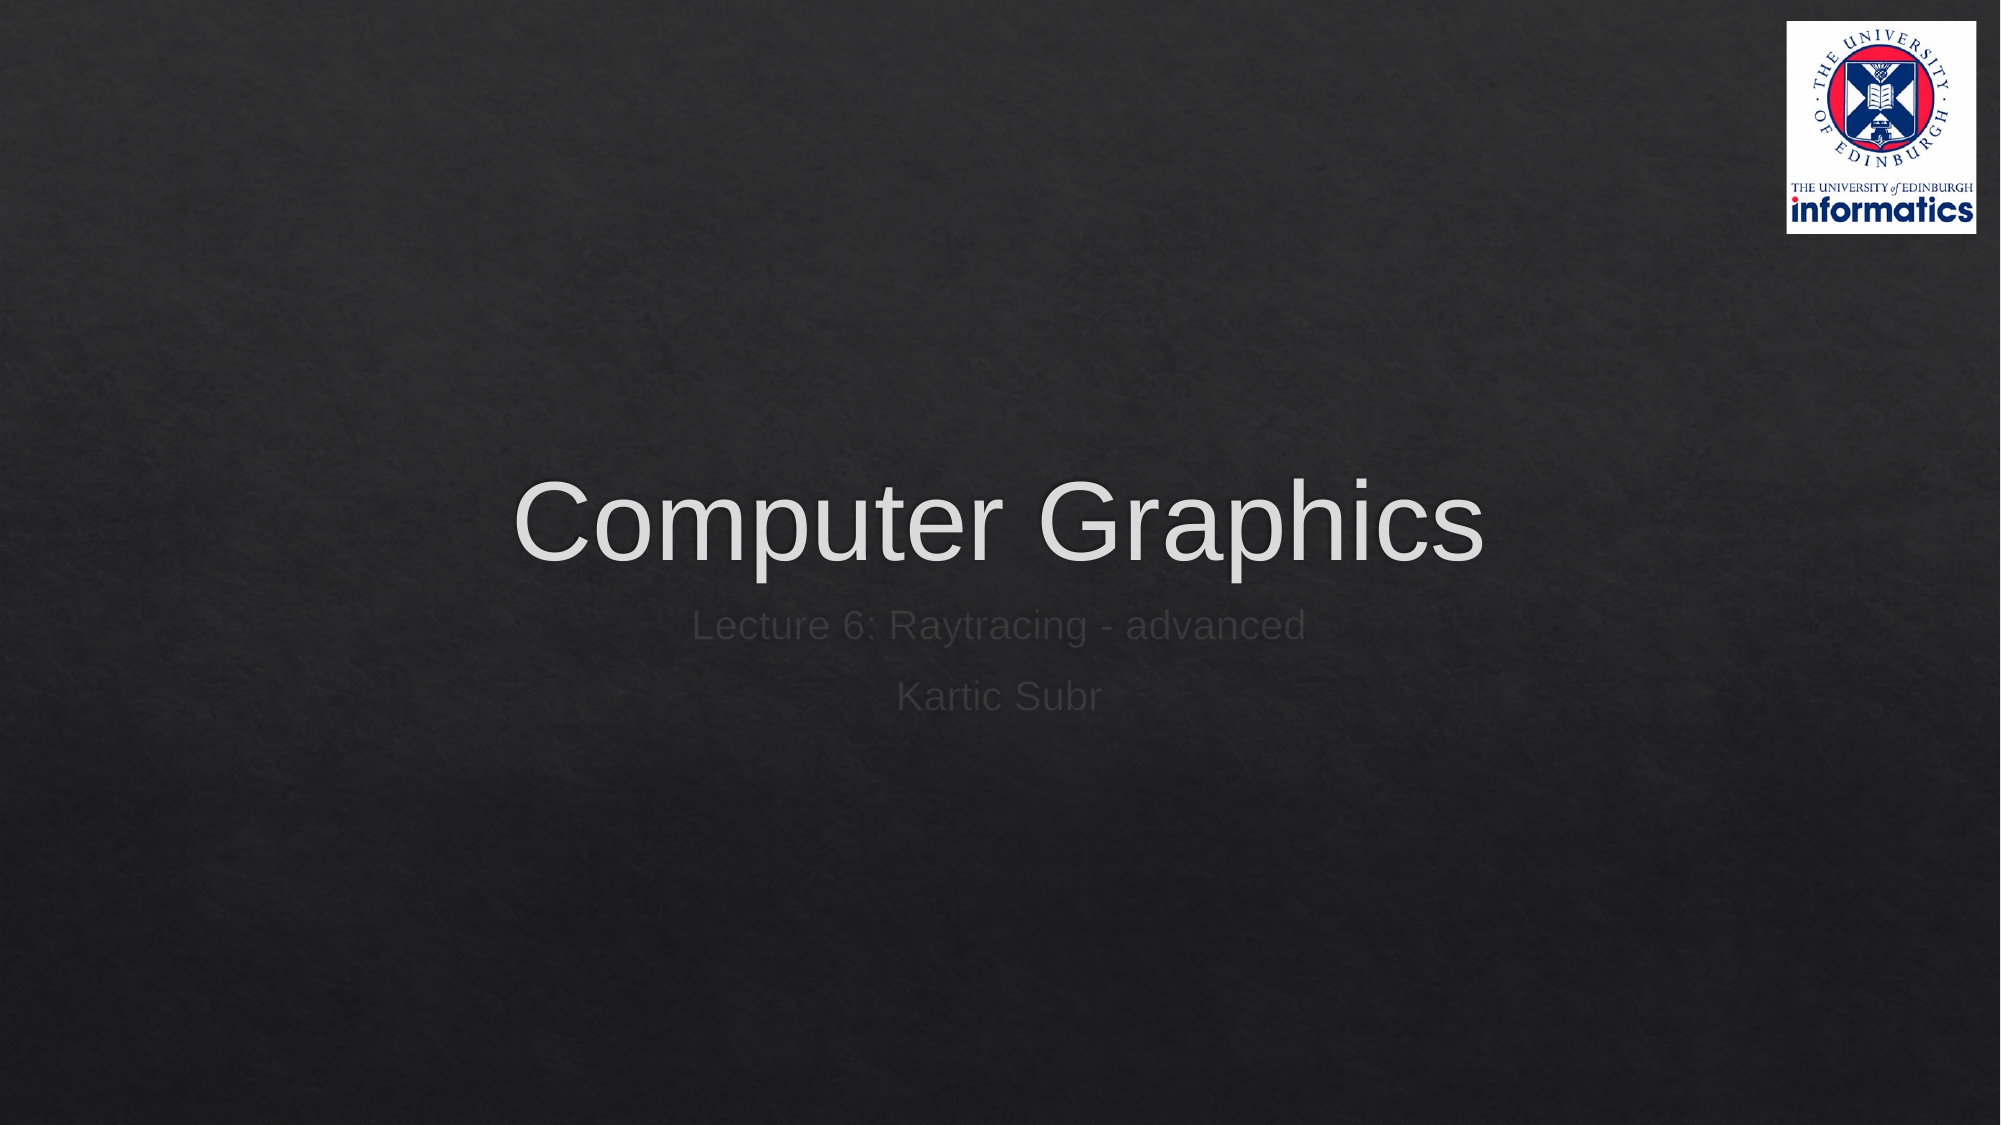

# Computer Graphics
Lecture 6: Raytracing - advanced
Kartic Subr